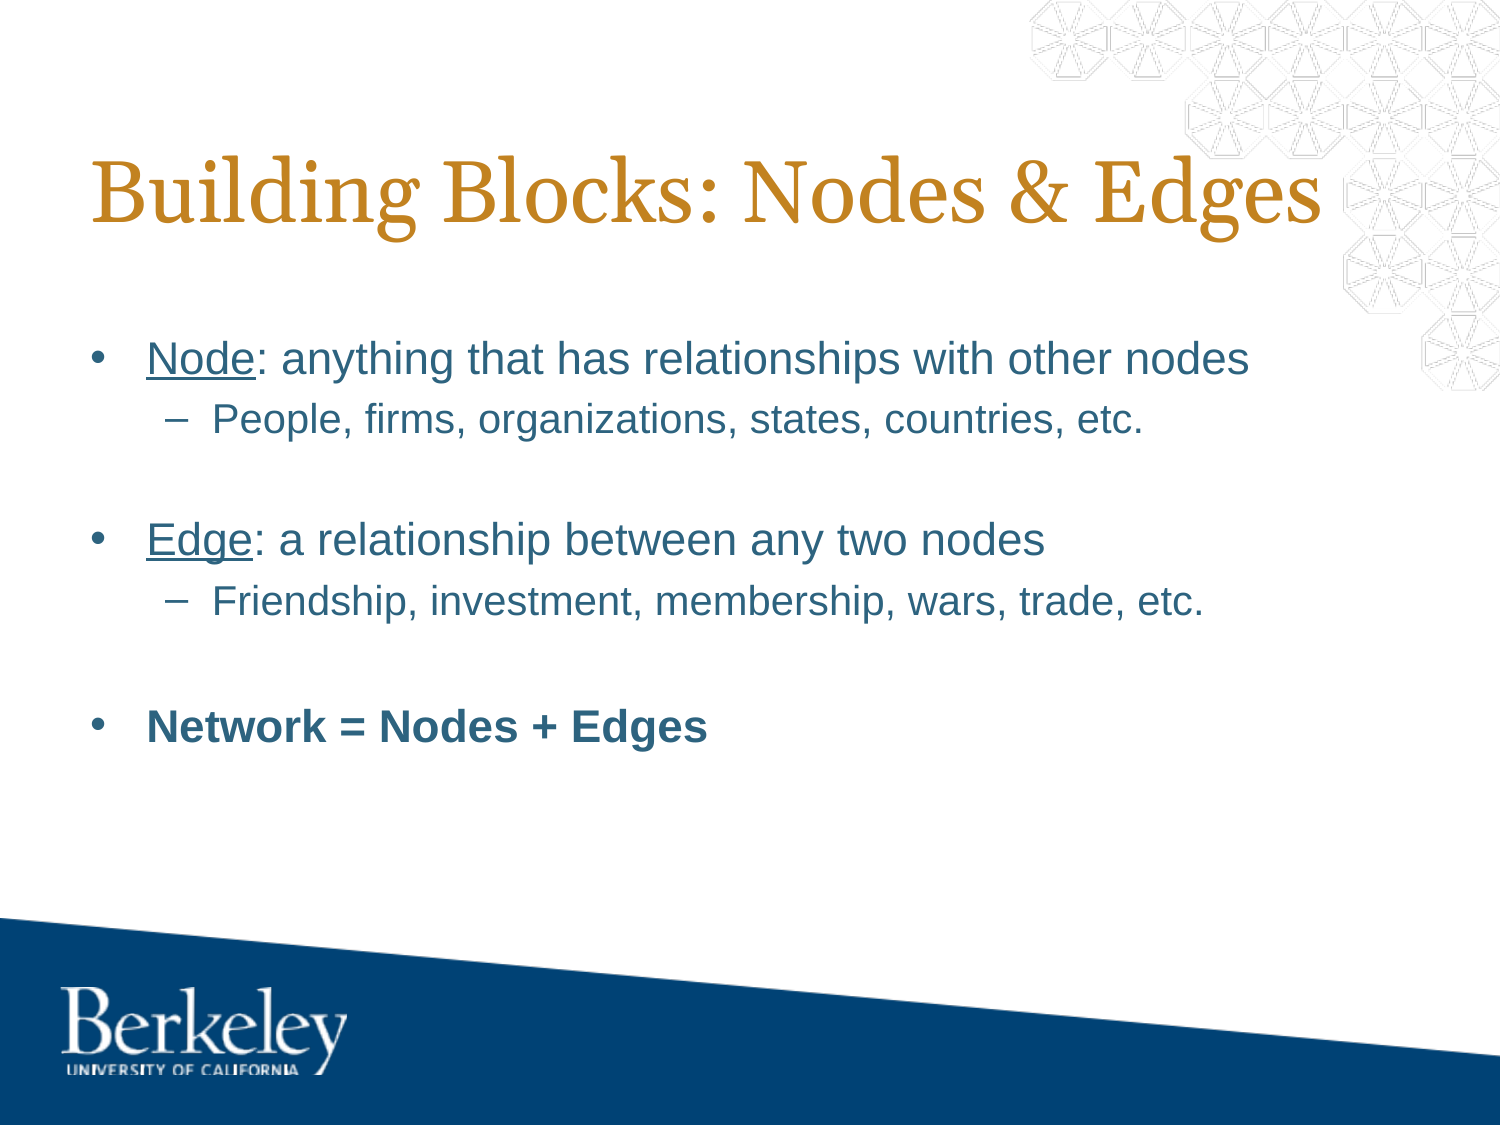

# Building Blocks: Nodes & Edges
Node: anything that has relationships with other nodes
People, firms, organizations, states, countries, etc.

Edge: a relationship between any two nodes
Friendship, investment, membership, wars, trade, etc.

Network = Nodes + Edges